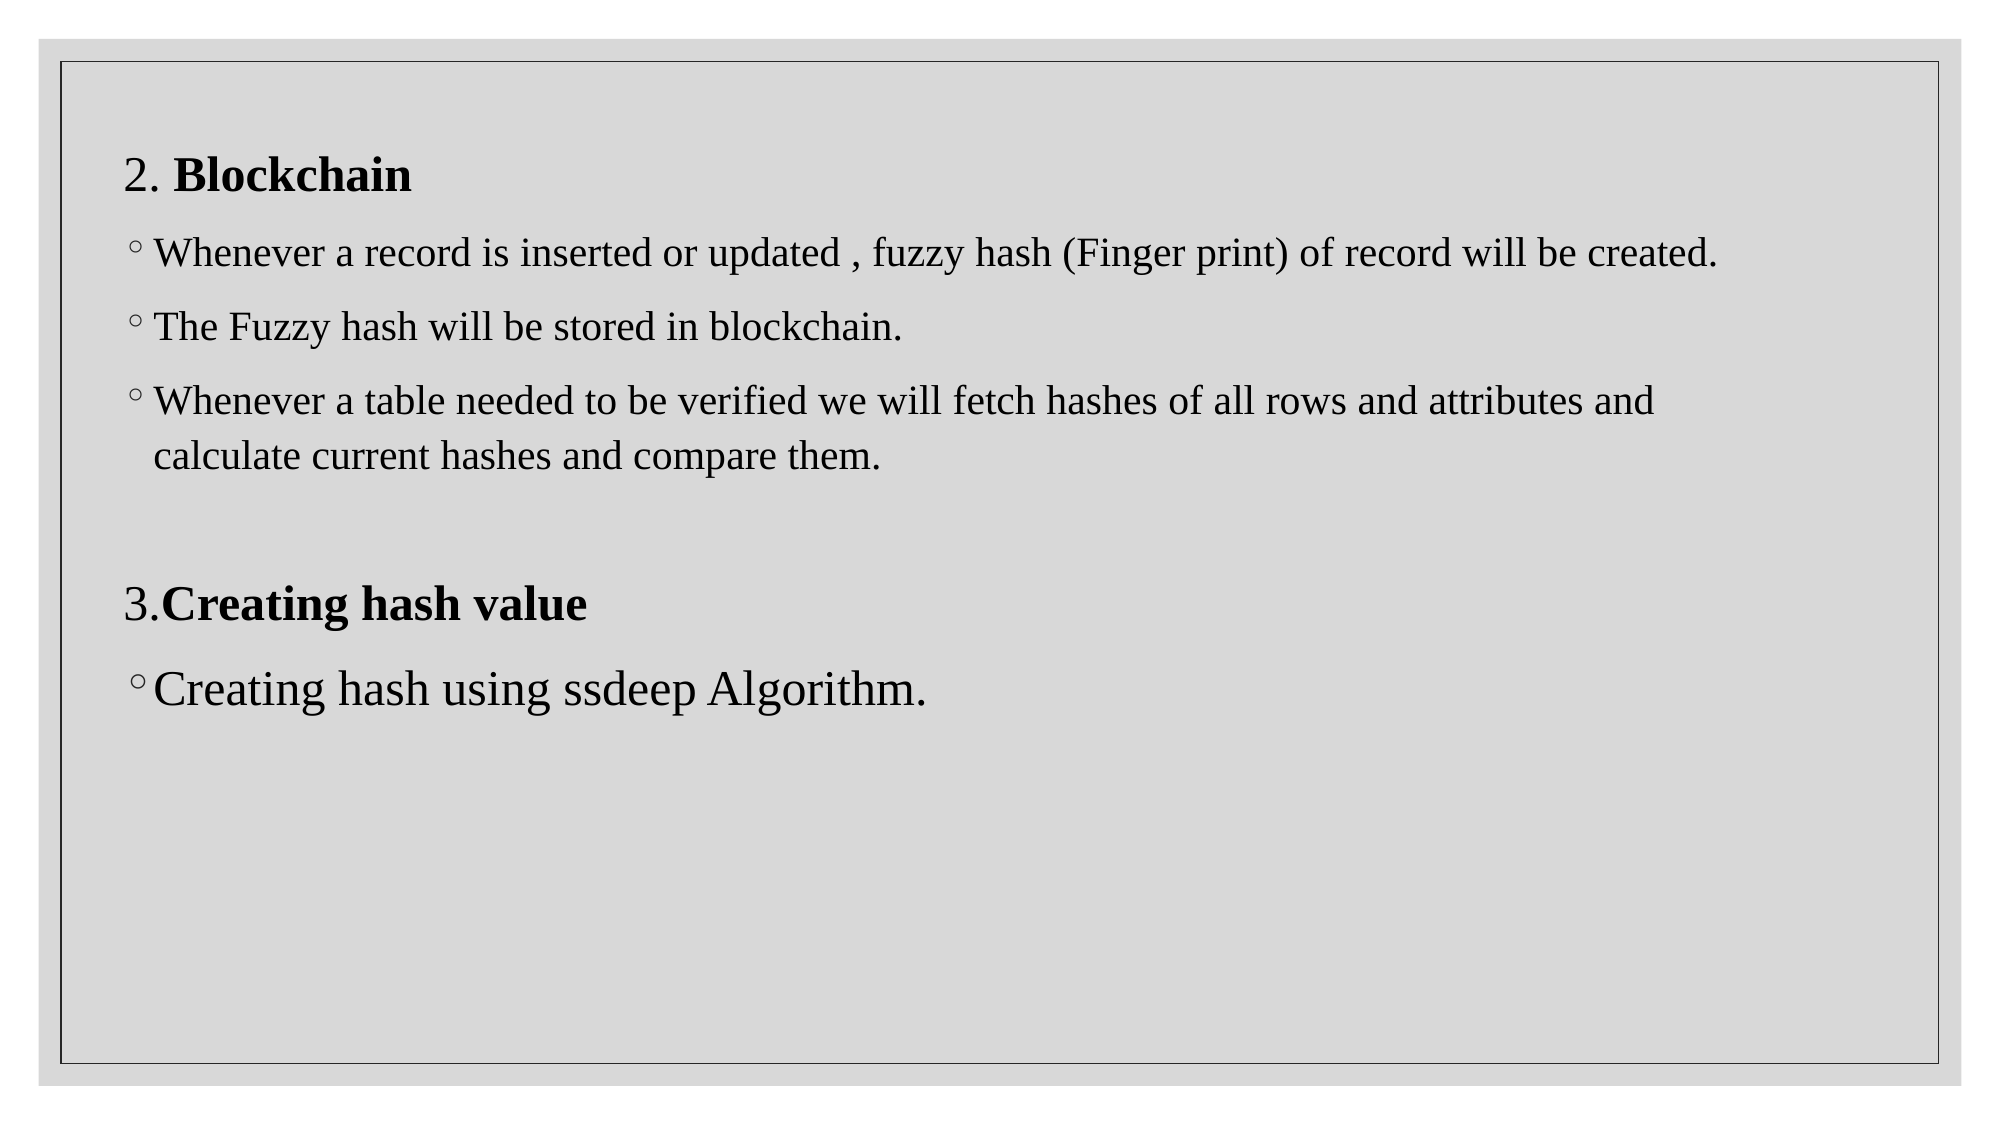

2. Blockchain
Whenever a record is inserted or updated , fuzzy hash (Finger print) of record will be created.
The Fuzzy hash will be stored in blockchain.
Whenever a table needed to be verified we will fetch hashes of all rows and attributes and calculate current hashes and compare them.

3.Creating hash value
Creating hash using ssdeep Algorithm.